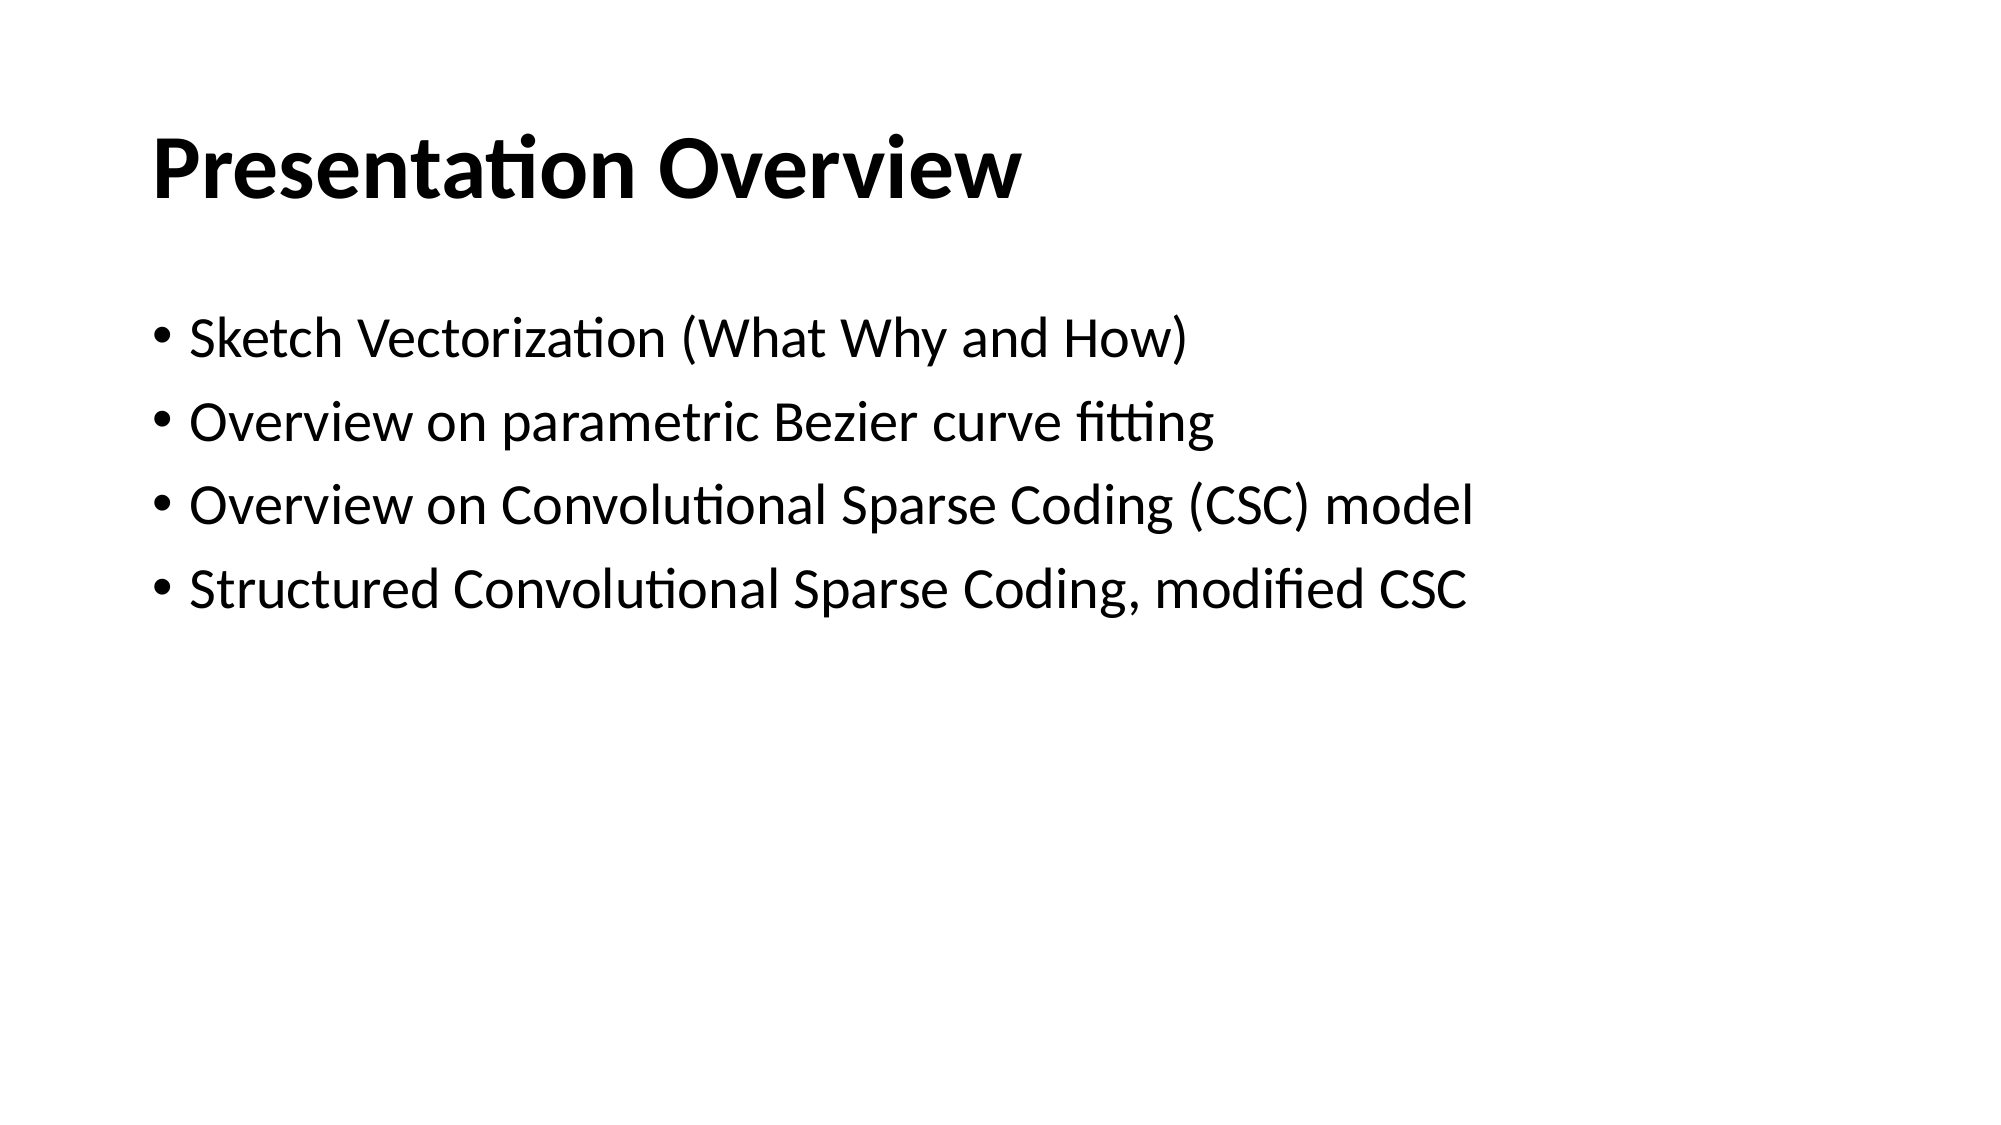

# Presentation Overview
Sketch Vectorization (What Why and How)
Overview on parametric Bezier curve fitting
Overview on Convolutional Sparse Coding (CSC) model
Structured Convolutional Sparse Coding, modified CSC